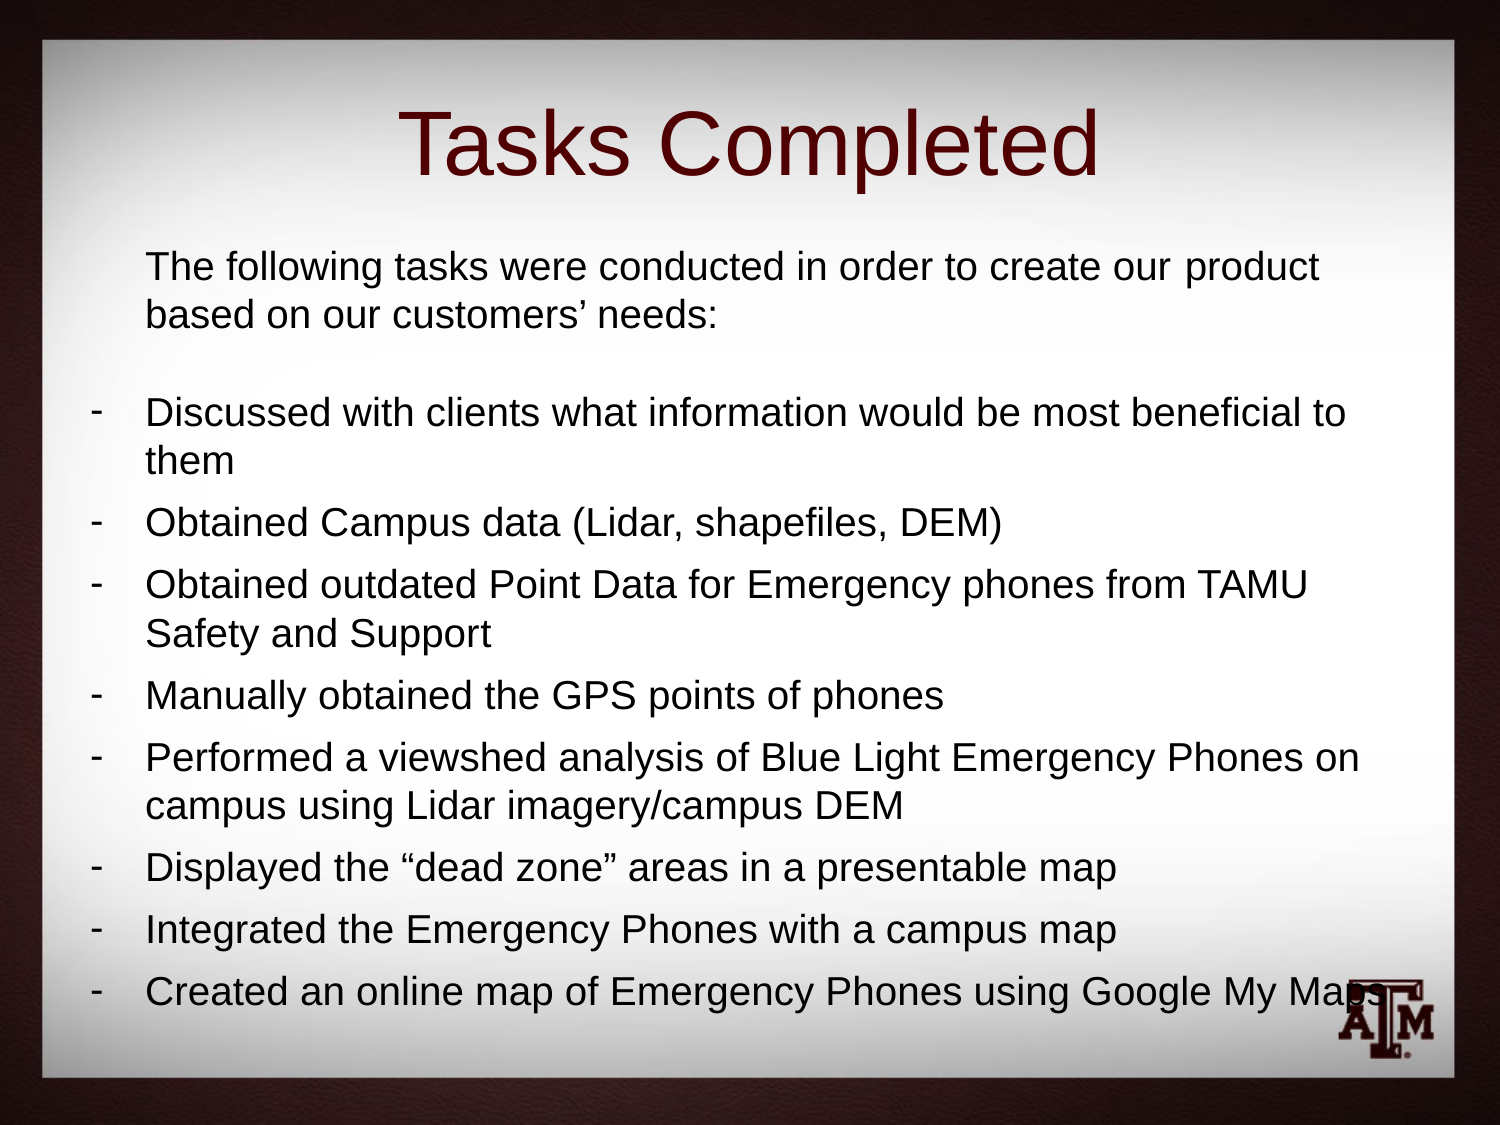

# Tasks Completed
	The following tasks were conducted in order to create our product based on our customers’ needs:

Discussed with clients what information would be most beneficial to them
Obtained Campus data (Lidar, shapefiles, DEM)
Obtained outdated Point Data for Emergency phones from TAMU Safety and Support
Manually obtained the GPS points of phones
Performed a viewshed analysis of Blue Light Emergency Phones on campus using Lidar imagery/campus DEM
Displayed the “dead zone” areas in a presentable map
Integrated the Emergency Phones with a campus map
Created an online map of Emergency Phones using Google My Maps